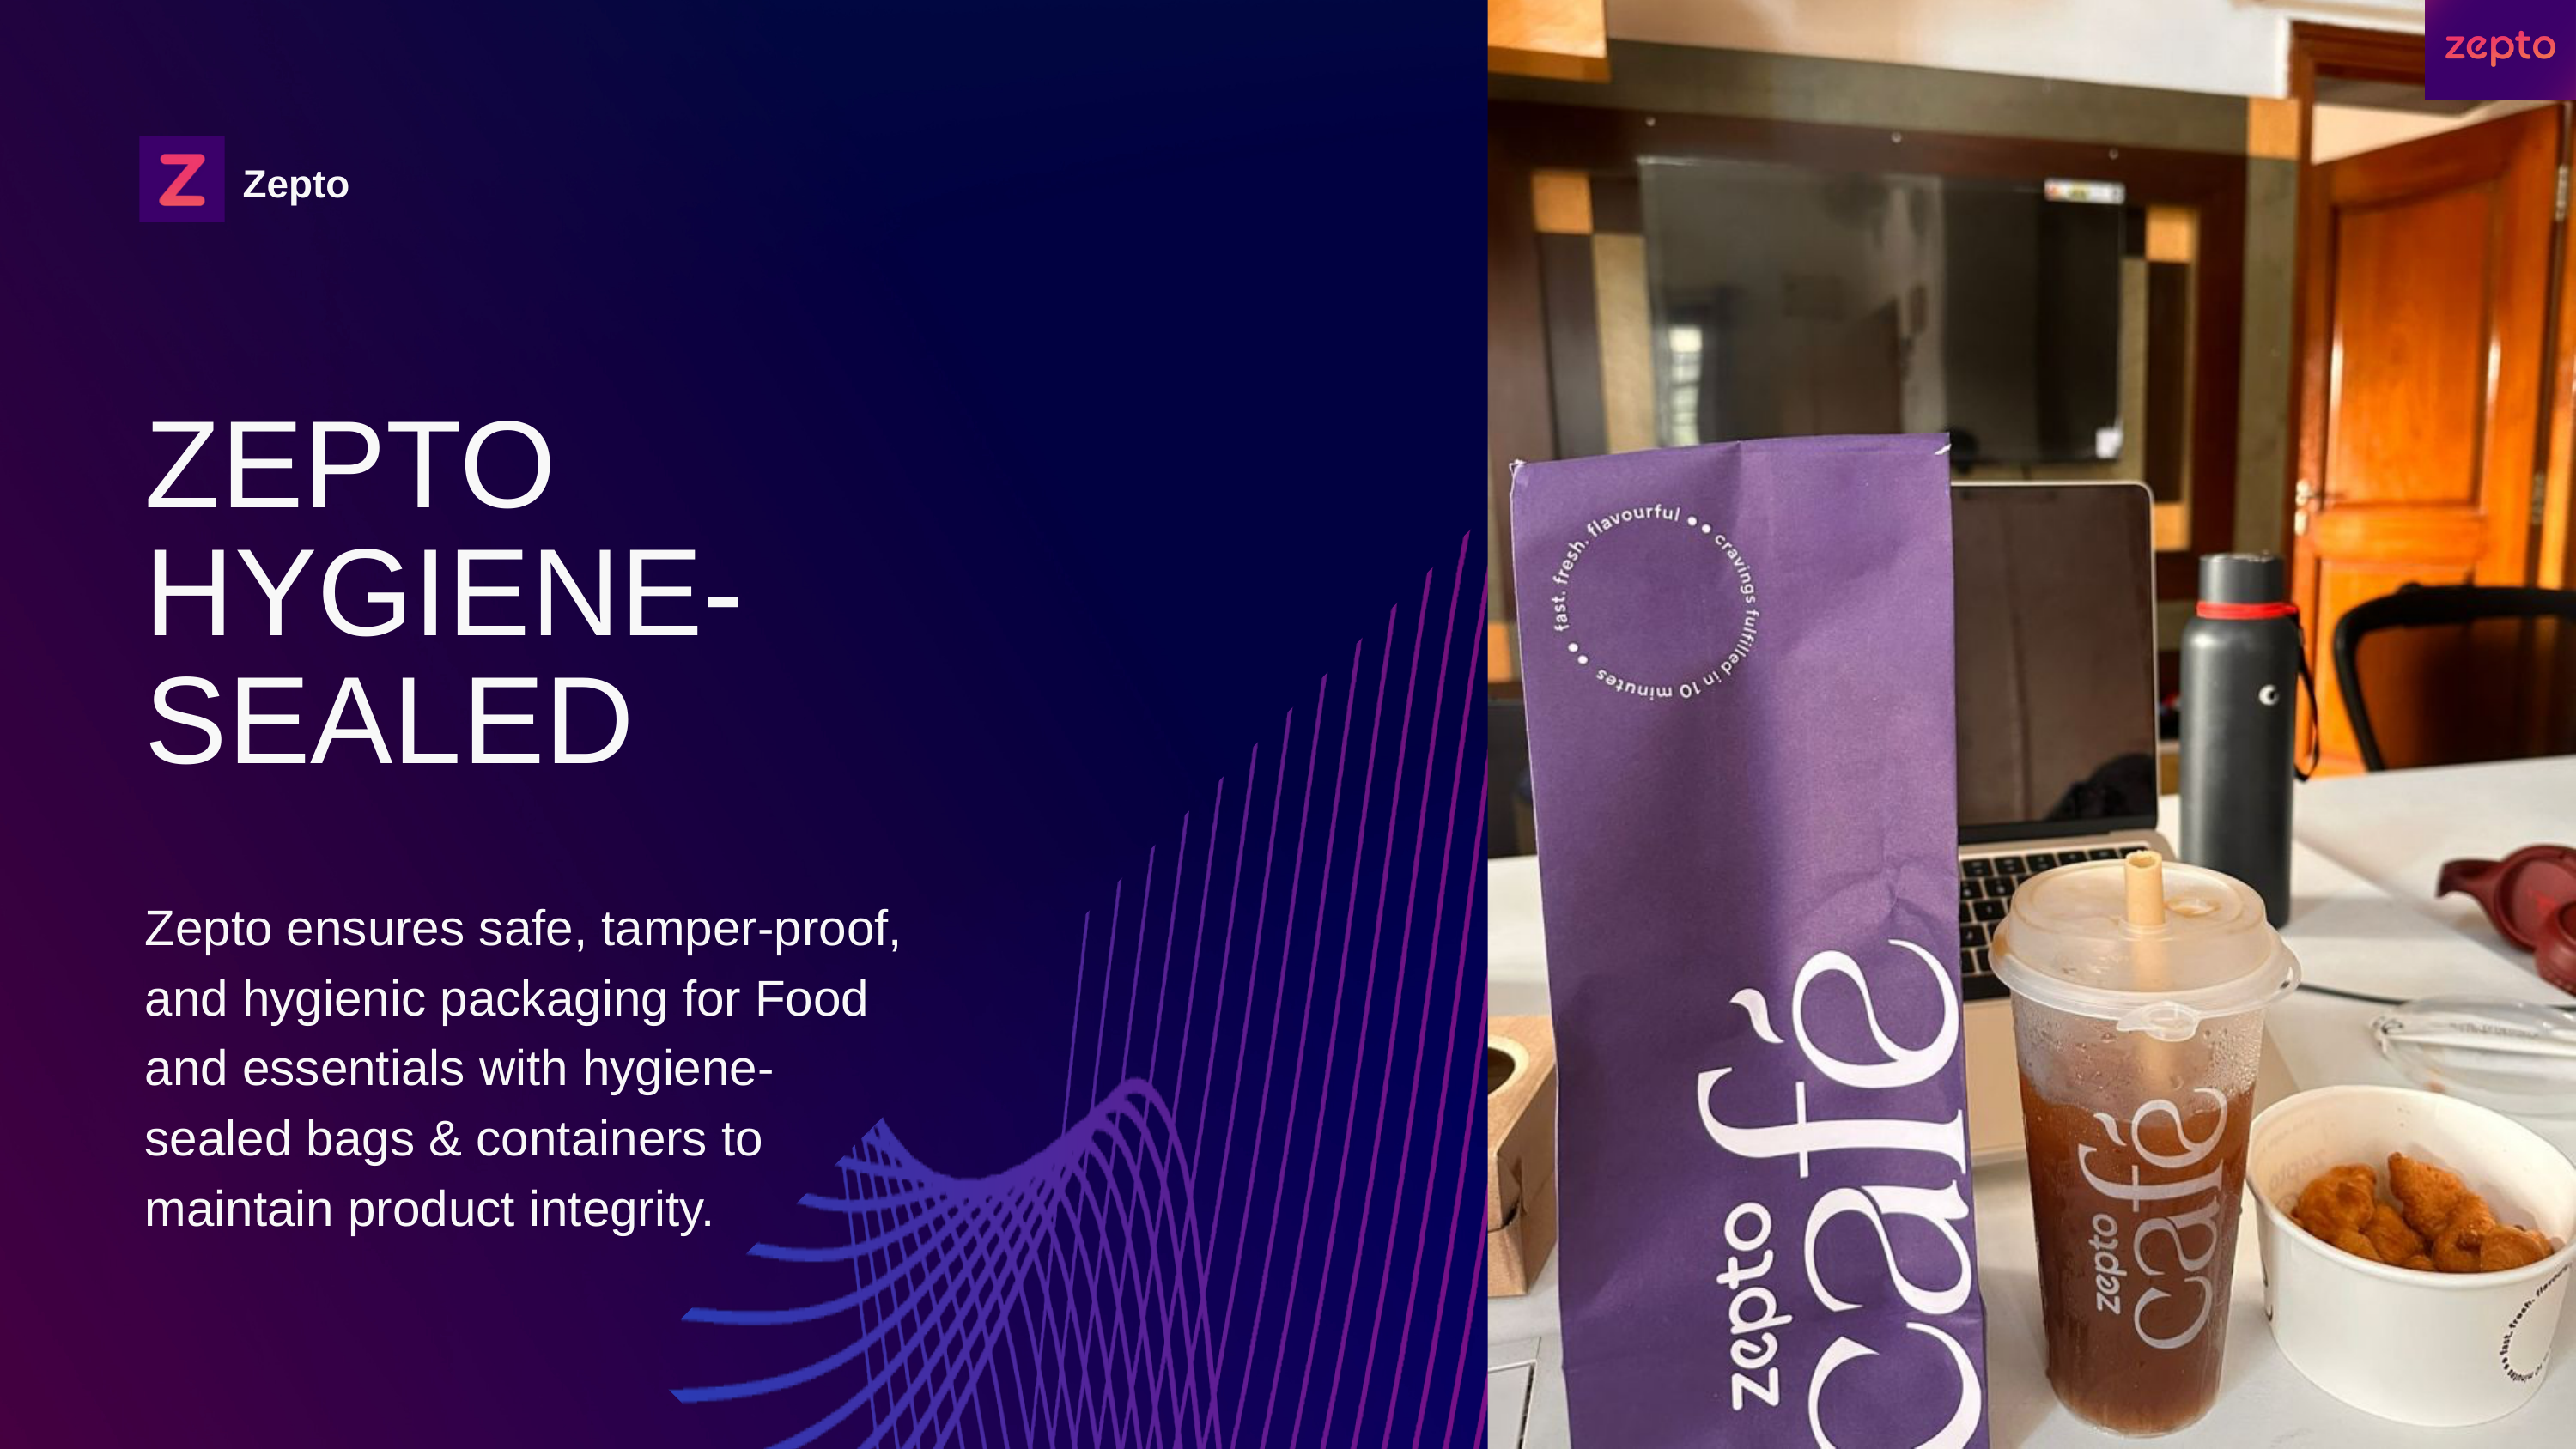

Zepto

ZEPTO HYGIENE-SEALED
Zepto ensures safe, tamper-proof, and hygienic packaging for Food and essentials with hygiene-sealed bags & containers to maintain product integrity.